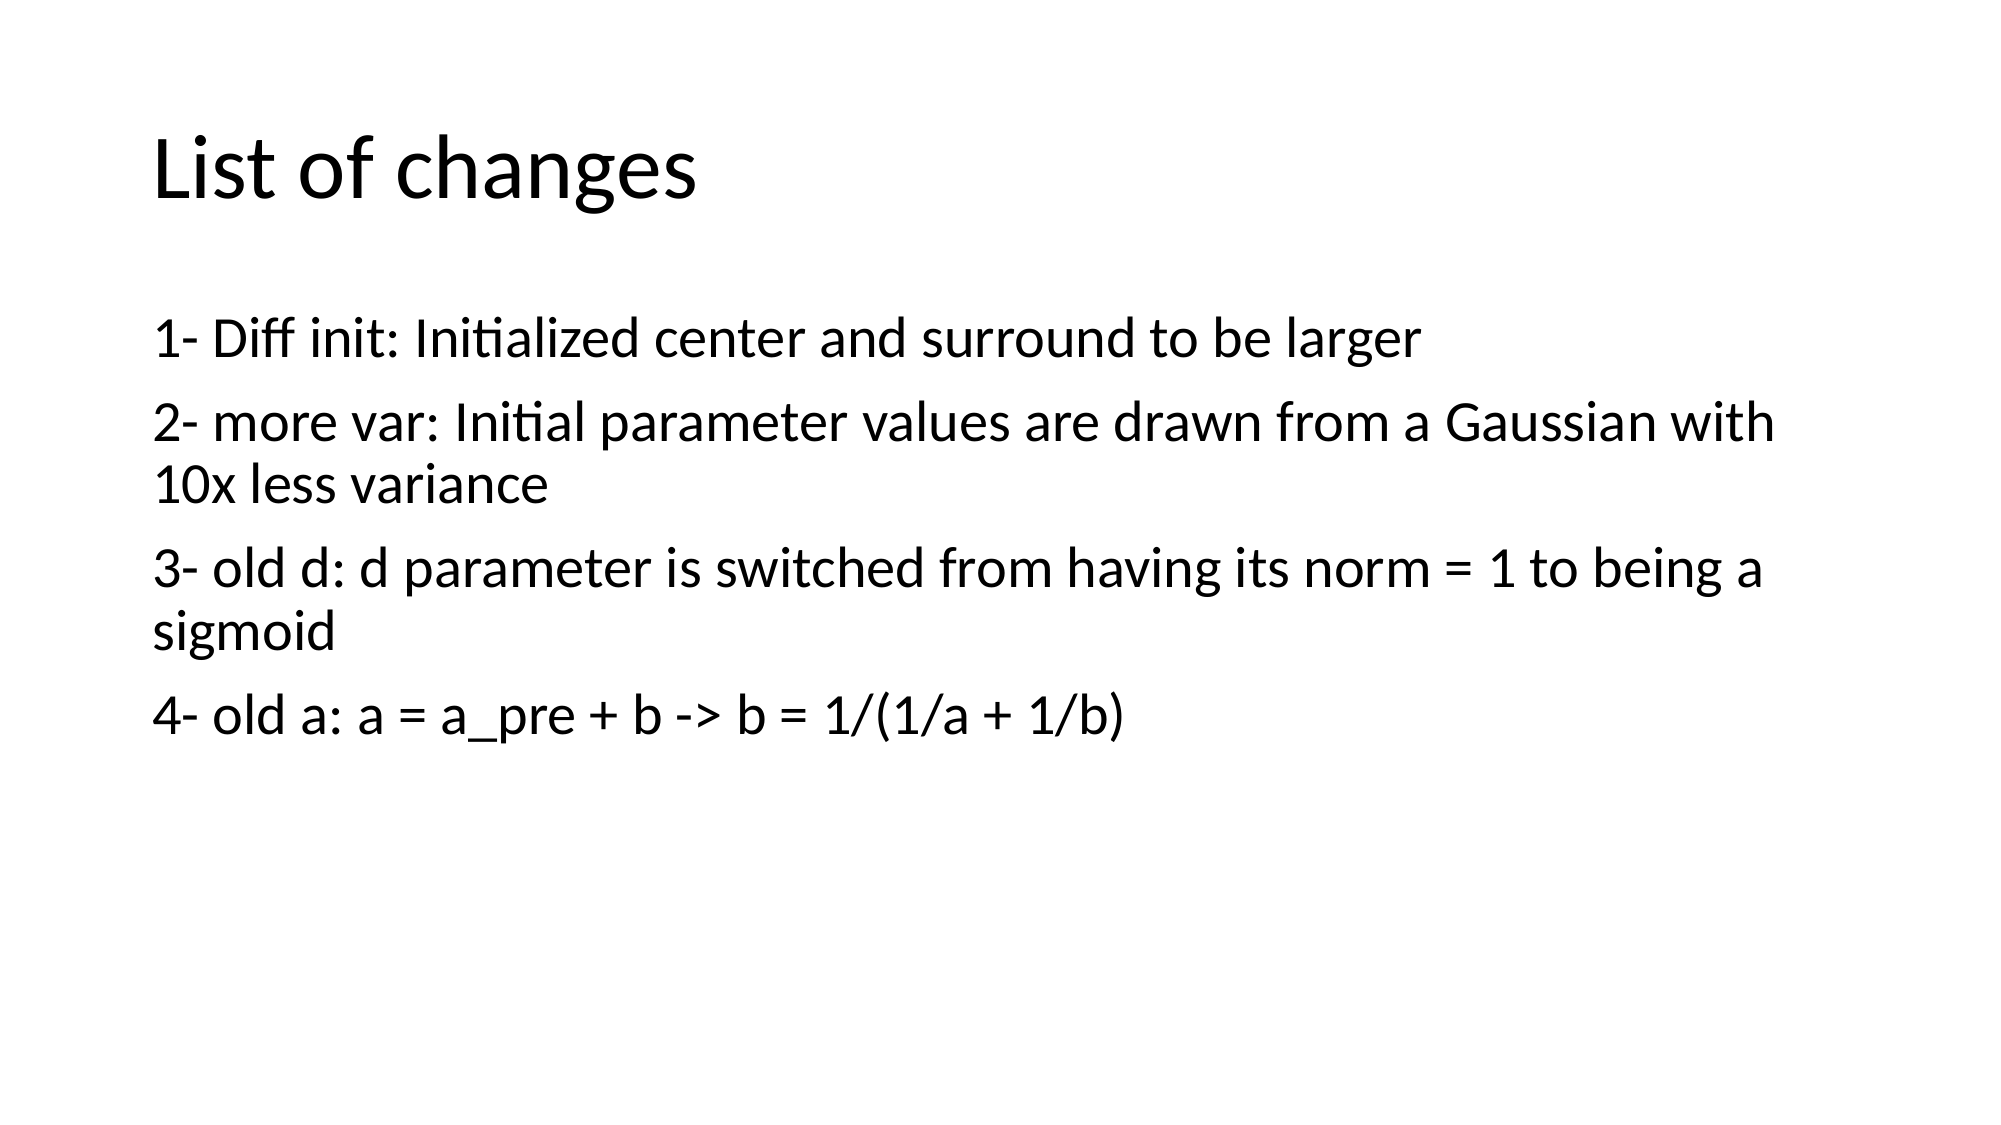

# List of changes
1- Diff init: Initialized center and surround to be larger
2- more var: Initial parameter values are drawn from a Gaussian with 10x less variance
3- old d: d parameter is switched from having its norm = 1 to being a sigmoid
4- old a: a = a_pre + b -> b = 1/(1/a + 1/b)